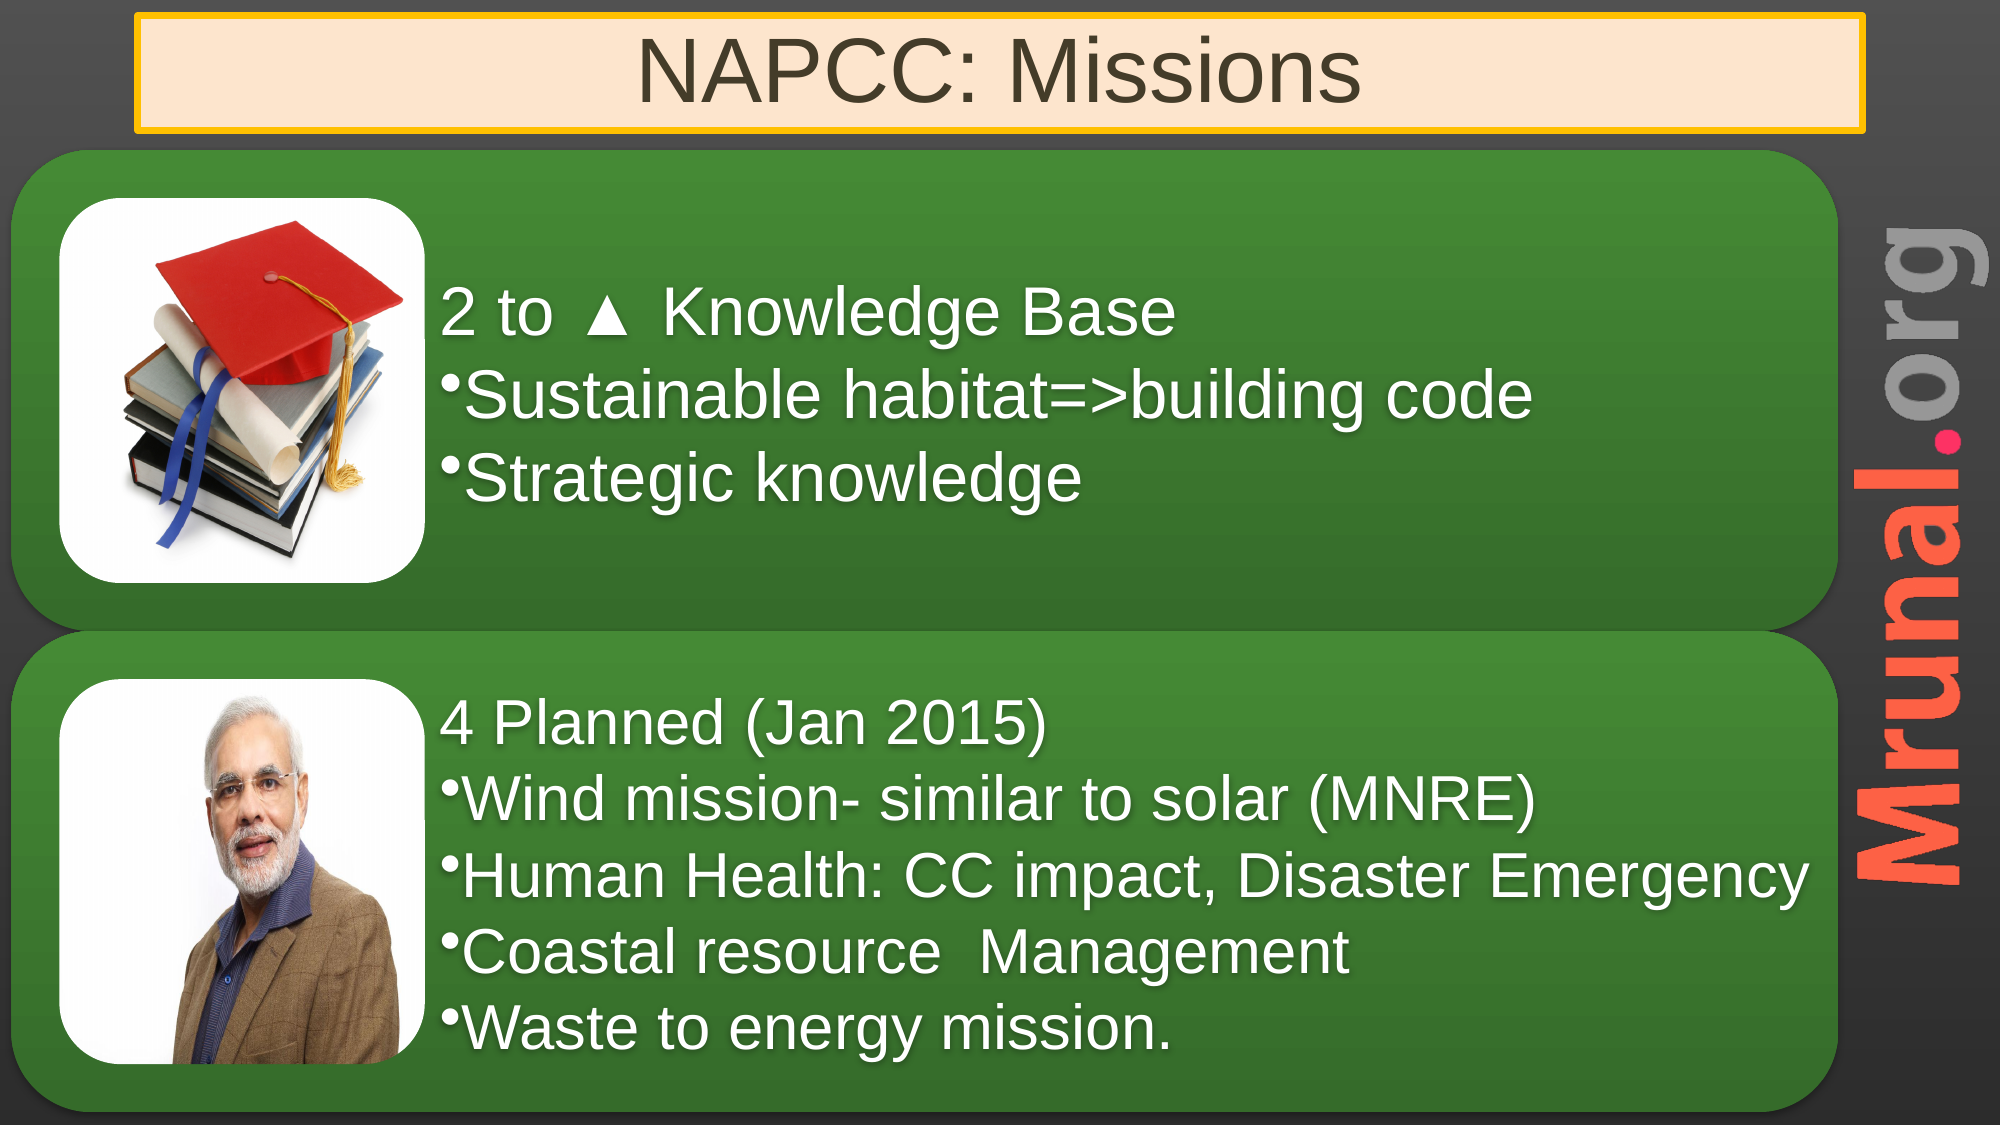

# NAPCC: Missions
2 to ▲ Knowledge Base
Sustainable habitat=>building code
Strategic knowledge
4 Planned (Jan 2015)
Wind mission- similar to solar (MNRE)
Human Health: CC impact, Disaster Emergency
Coastal resource  Management
Waste to energy mission.